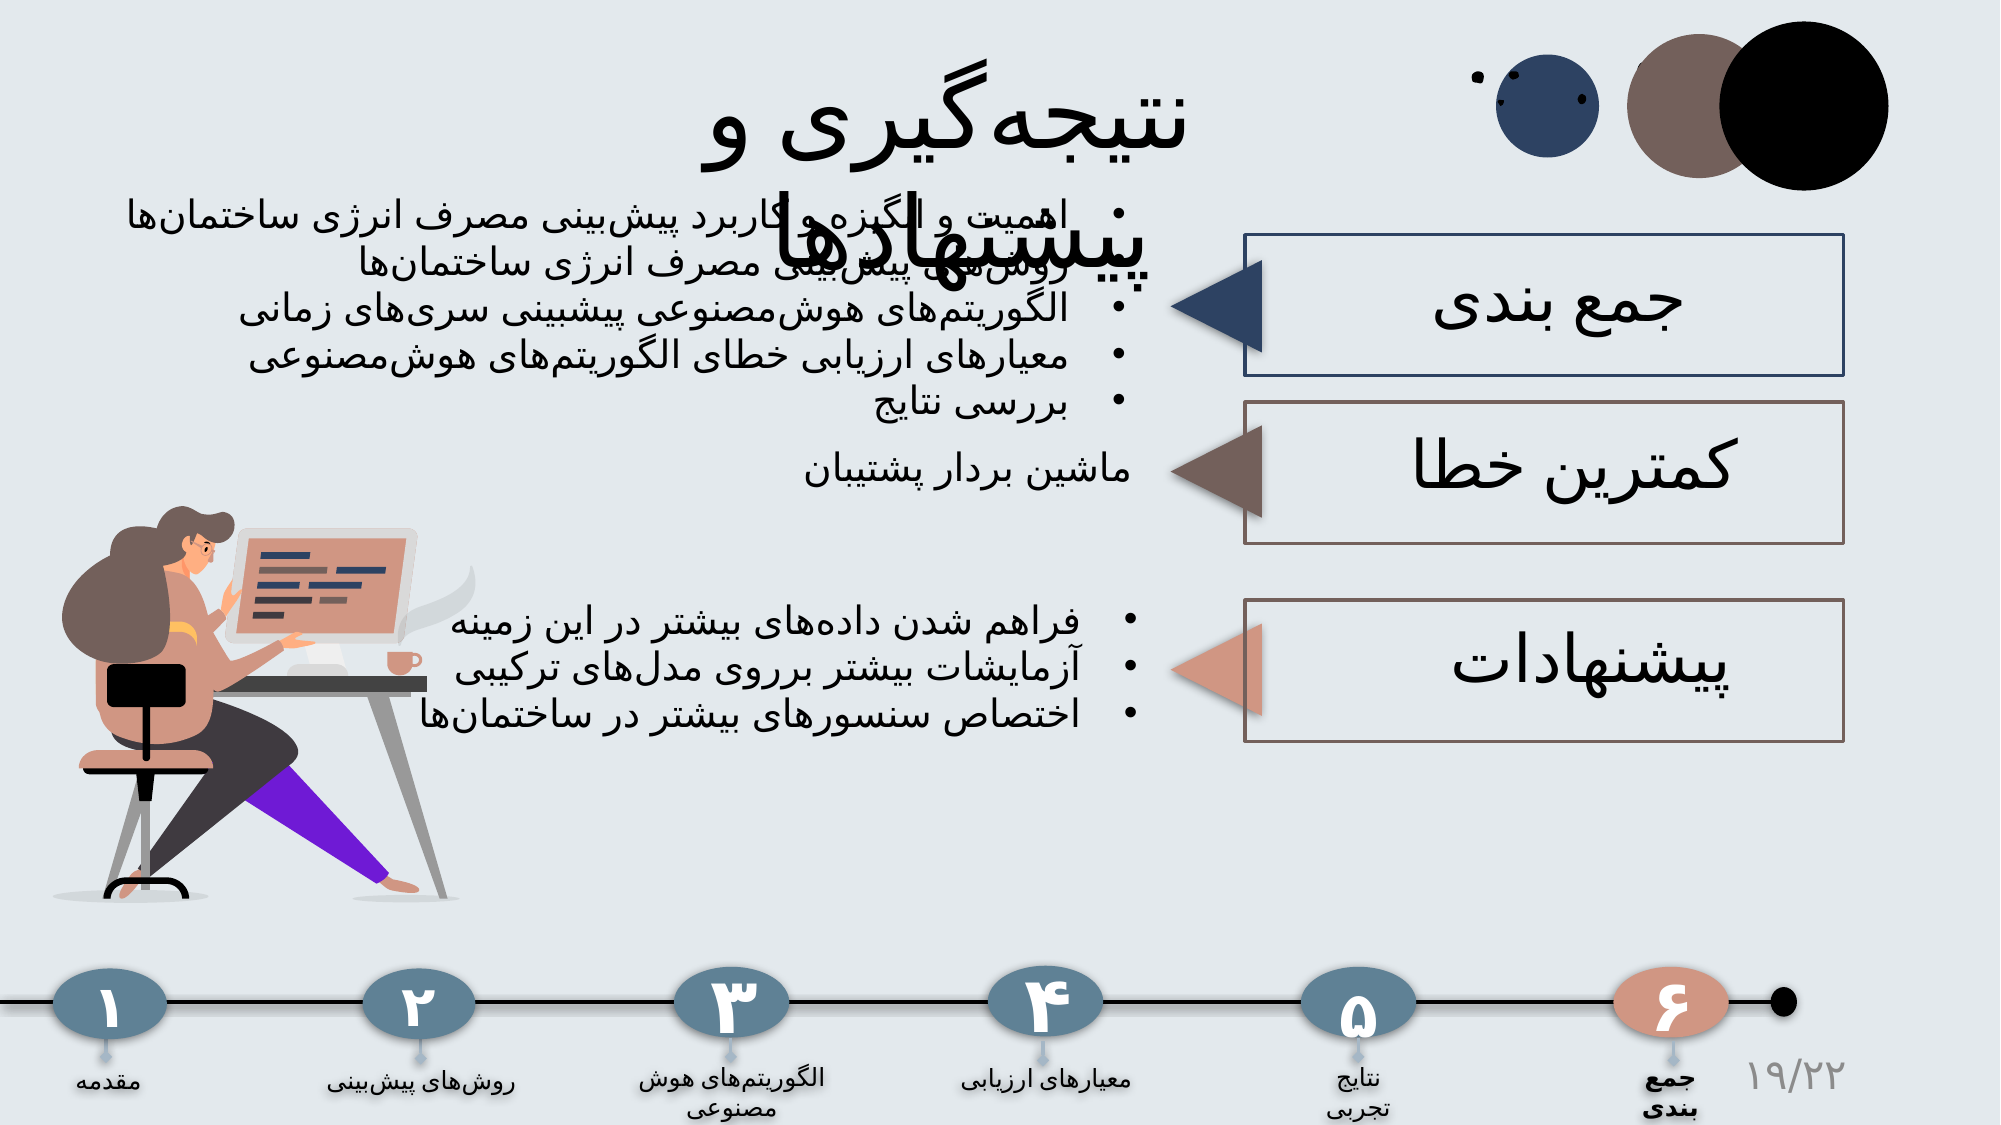

# نتیجه‌گیری و پیشنهادها
اهمیت و انگیزه و کاربرد پیش‌بینی مصرف انرژی ساختمان‌ها
روش‌های پیش‌بینی مصرف انرژی ساختمان‌ها
الگوریتم‌های هوش‌مصنوعی پیشبینی سری‌های زمانی
معیار‌های ارزیابی خطای الگوریتم‌های هوش‌مصنوعی
بررسی نتایج
جمع بندی

کمترین خطا
ماشین بردار پشتیبان

فراهم شدن داده‌های بیشتر در این زمینه
آزمایشات بیشتر برروی مدل‌های ترکیبی
اختصاص سنسورهای بیشتر در ساختمان‌ها
پیشنهادات

۴
۳
 ۵
۶
۱
۲

الگوریتم‌های هوش مصنوعی
نتایج تجربی
جمع بندی
معیار‌های ارزیابی
۱۹/۲۲
مقدمه
روش‌های پیش‌بینی